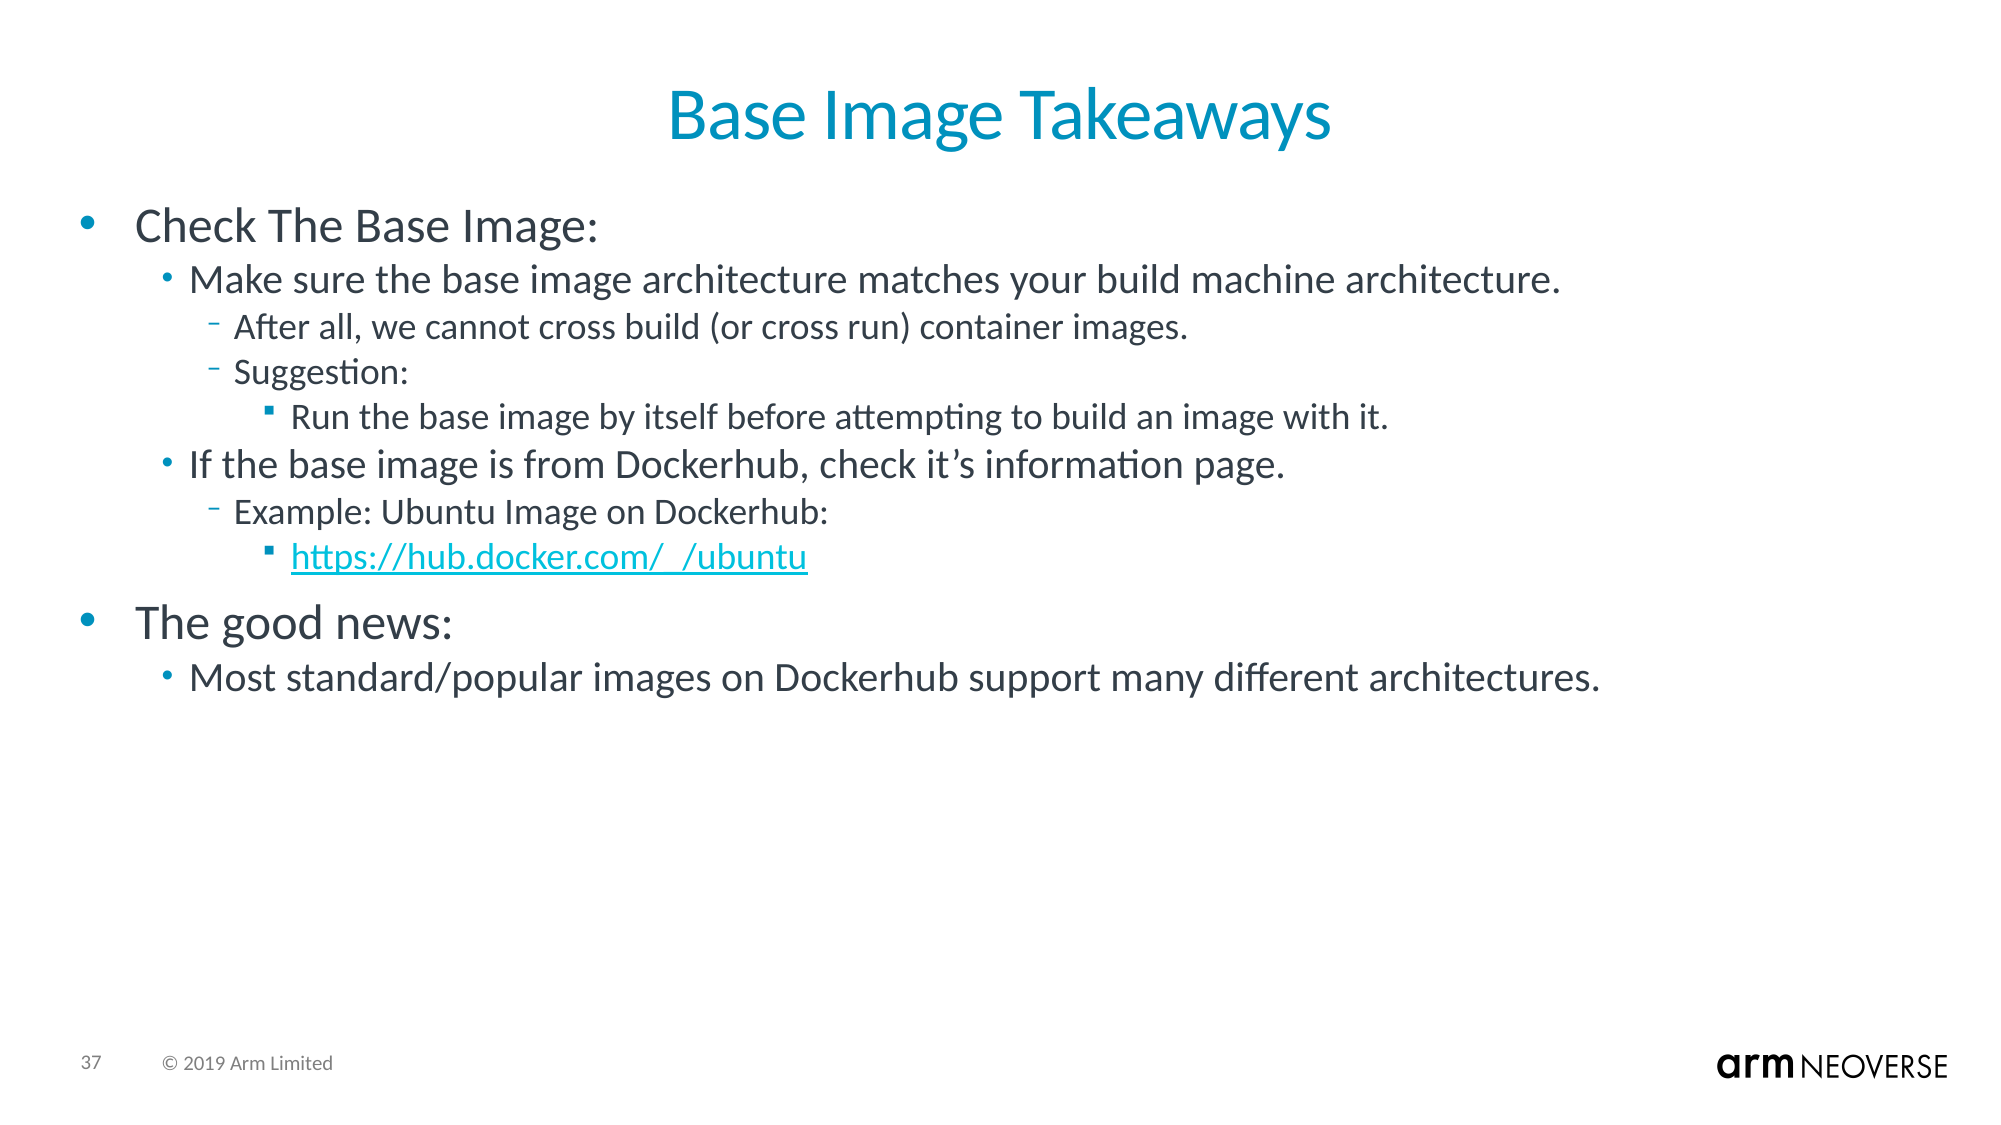

# Base Image Takeaways
Check The Base Image:
Make sure the base image architecture matches your build machine architecture.
After all, we cannot cross build (or cross run) container images.
Suggestion:
Run the base image by itself before attempting to build an image with it.
If the base image is from Dockerhub, check it’s information page.
Example: Ubuntu Image on Dockerhub:
https://hub.docker.com/_/ubuntu
The good news:
Most standard/popular images on Dockerhub support many different architectures.